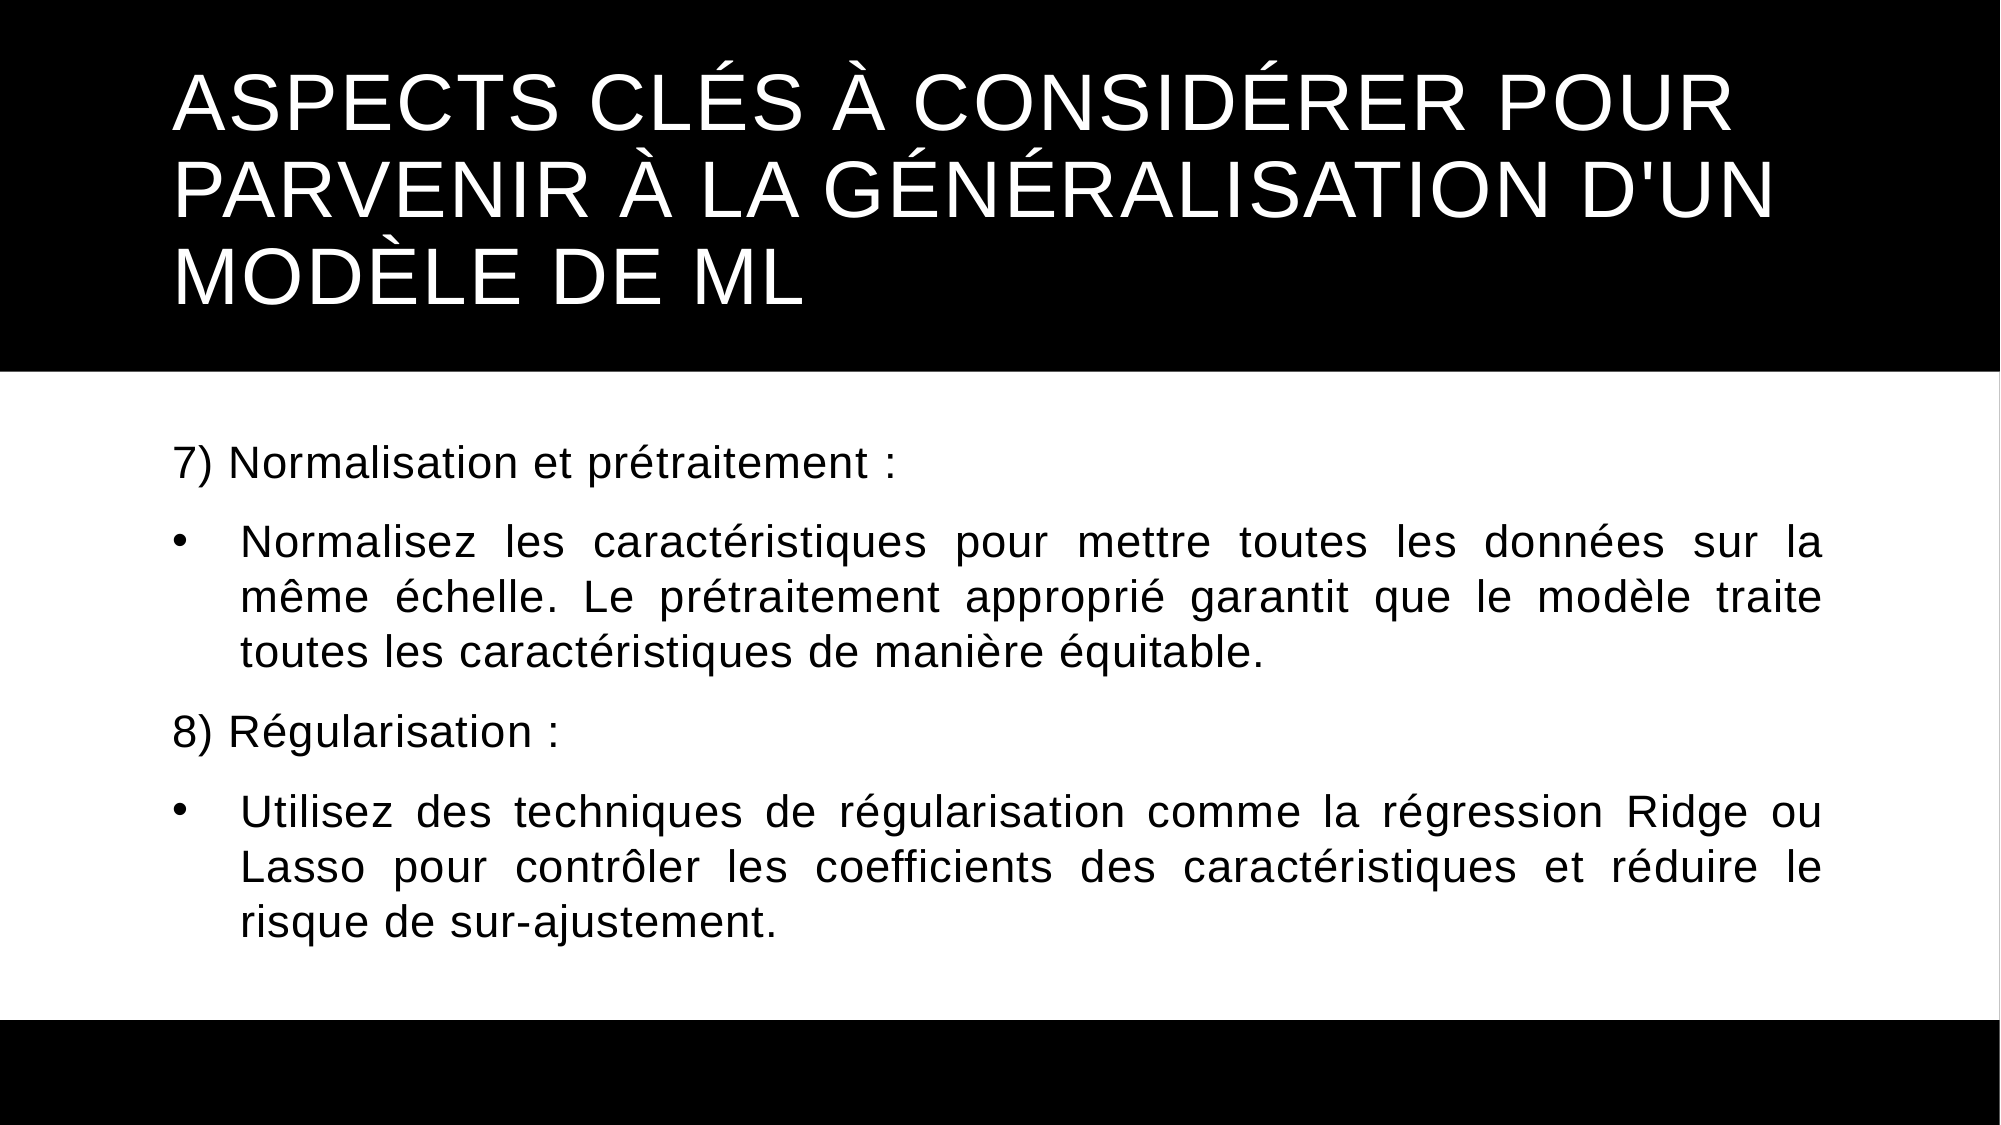

# aspects clés à considérer pour parvenir à la généralisation d'un modèle de ML

7) Normalisation et prétraitement :
Normalisez les caractéristiques pour mettre toutes les données sur la même échelle. Le prétraitement approprié garantit que le modèle traite toutes les caractéristiques de manière équitable.
8) Régularisation :
Utilisez des techniques de régularisation comme la régression Ridge ou Lasso pour contrôler les coefficients des caractéristiques et réduire le risque de sur-ajustement.